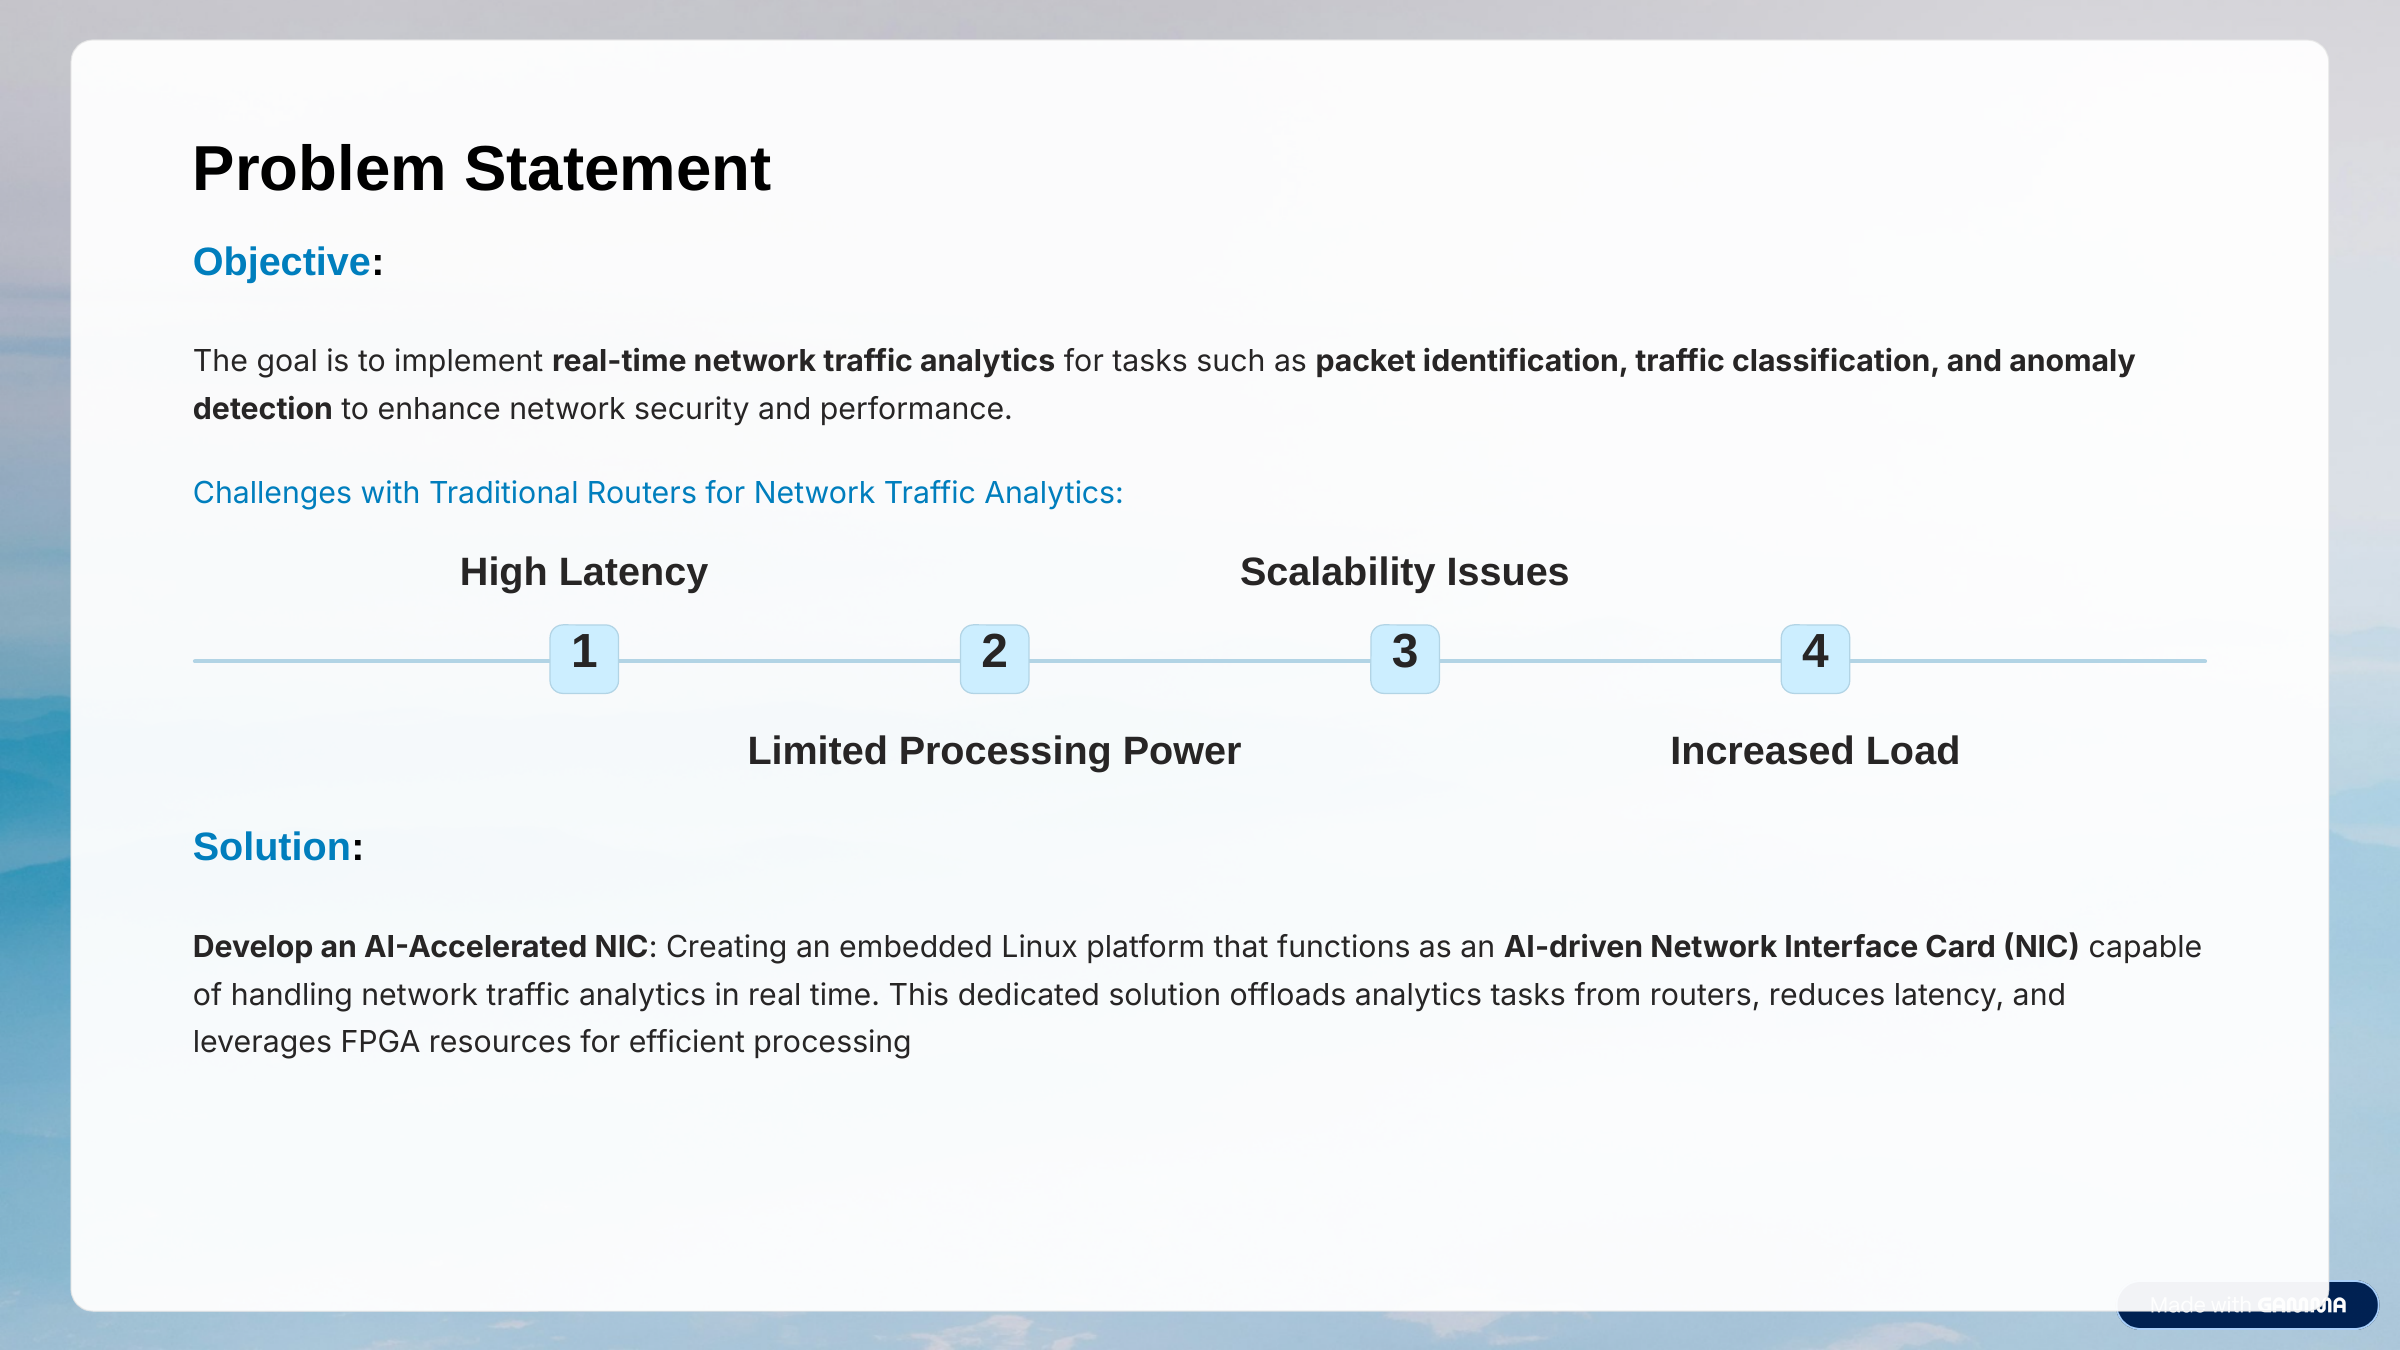

Problem Statement
Objective:
The goal is to implement real-time network traffic analytics for tasks such as packet identification, traffic classification, and anomaly detection to enhance network security and performance.
Challenges with Traditional Routers for Network Traffic Analytics:
High Latency
Scalability Issues

1
2
3
4

Limited Processing Power
Increased Load
Solution:
Develop an AI-Accelerated NIC: Creating an embedded Linux platform that functions as an AI-driven Network Interface Card (NIC) capable of handling network traffic analytics in real time. This dedicated solution offloads analytics tasks from routers, reduces latency, and leverages FPGA resources for efficient processing